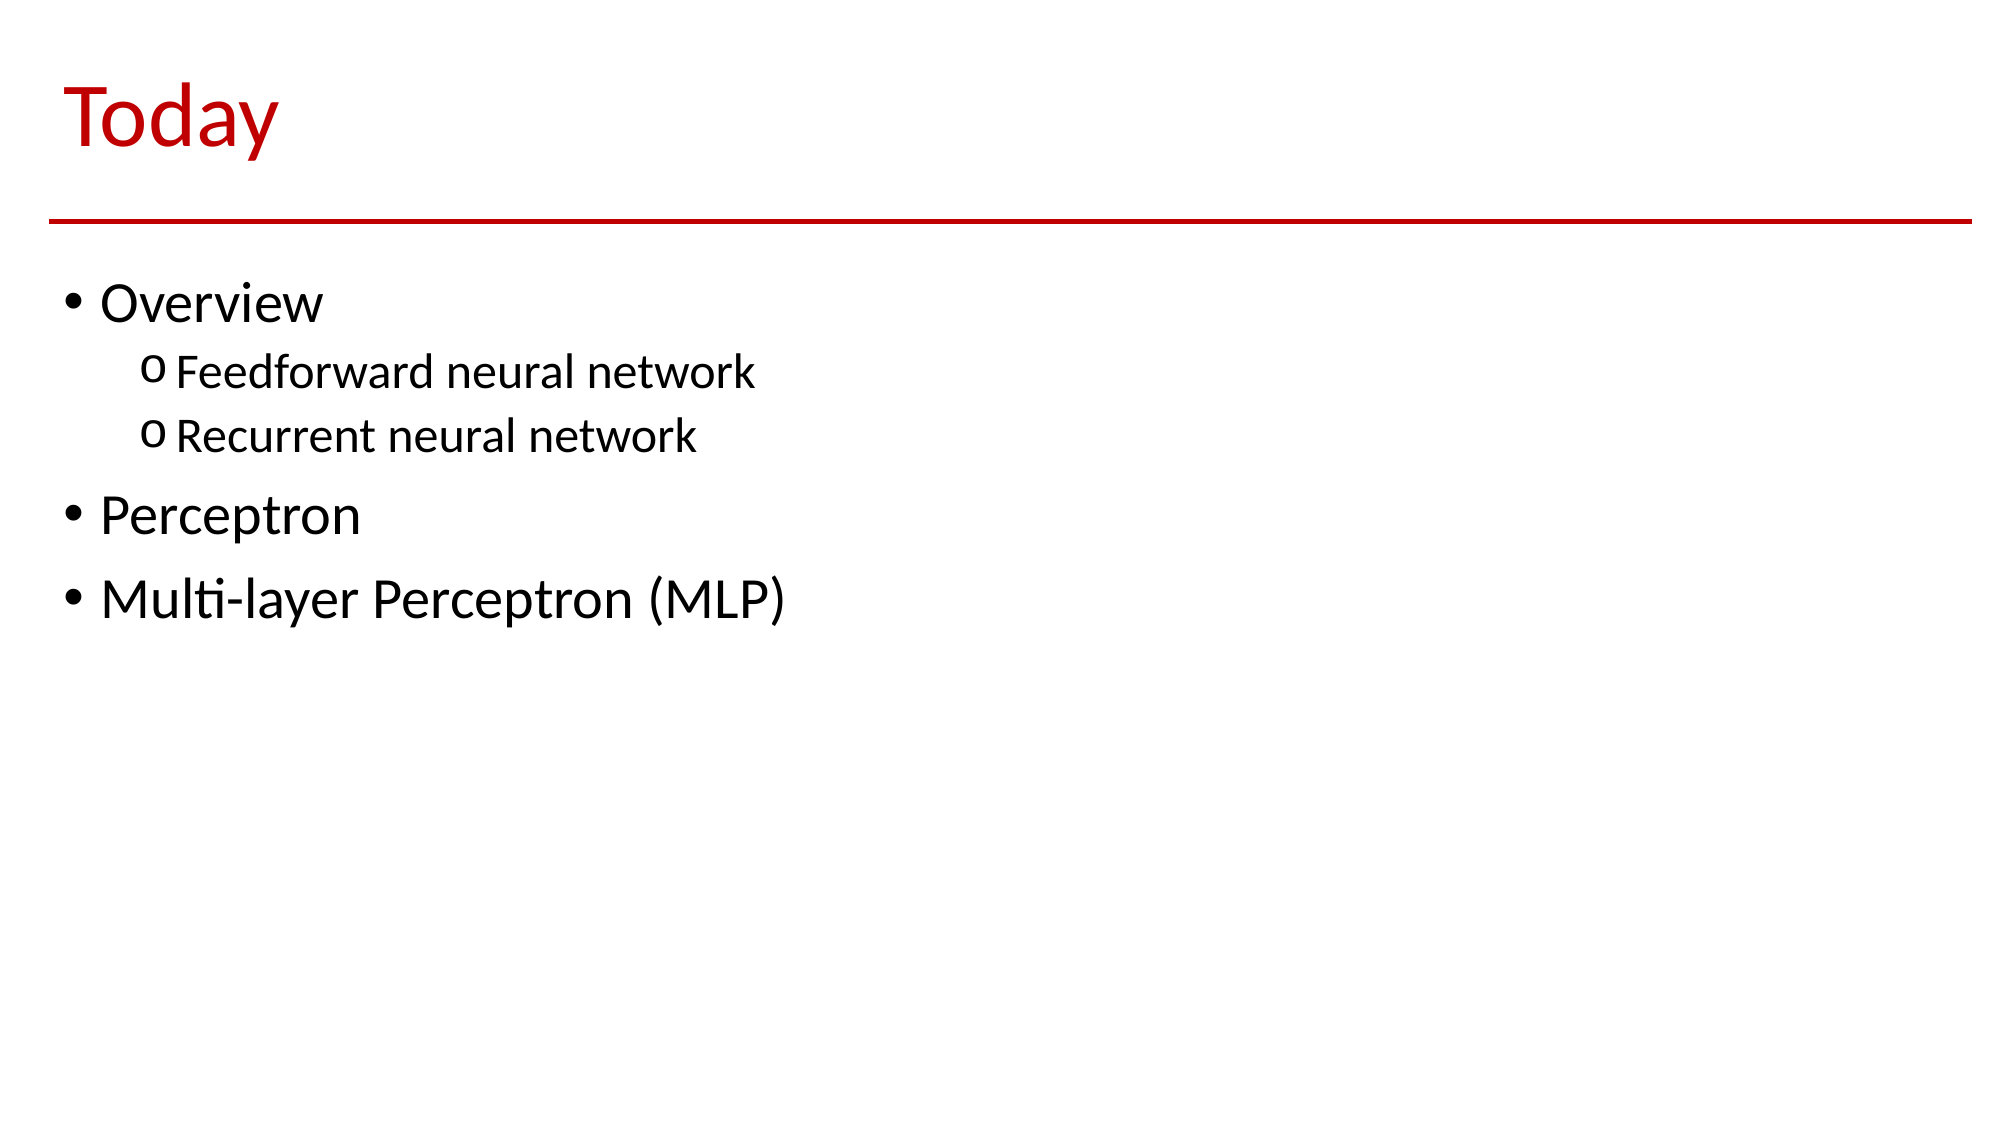

# Today
Overview
Feedforward neural network
Recurrent neural network
Perceptron
Multi-layer Perceptron (MLP)